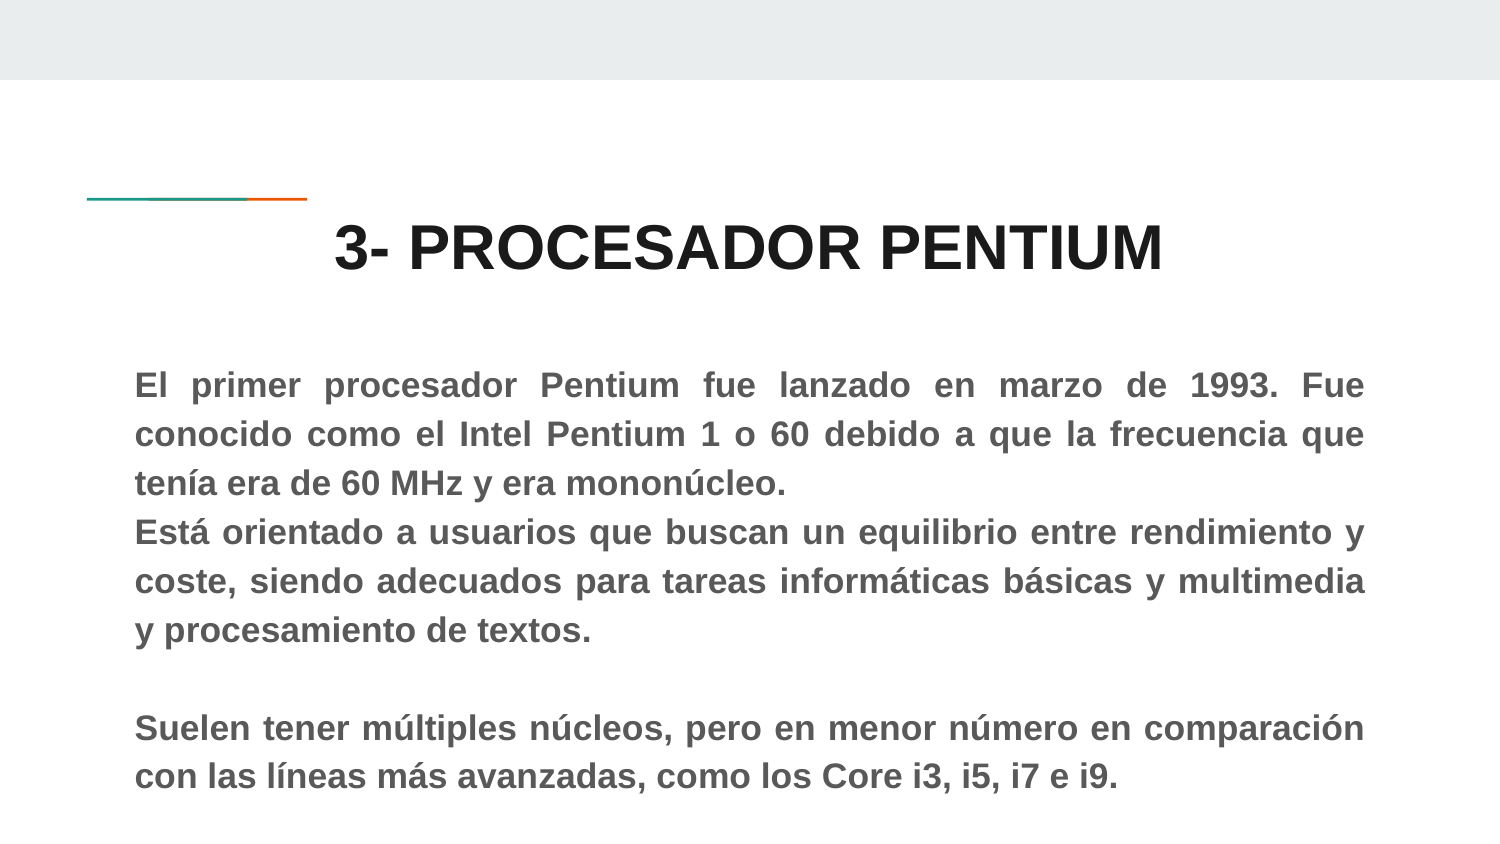

# 3- PROCESADOR PENTIUM
El primer procesador Pentium fue lanzado en marzo de 1993. Fue conocido como el Intel Pentium 1 o 60 debido a que la frecuencia que tenía era de 60 MHz y era mononúcleo.
Está orientado a usuarios que buscan un equilibrio entre rendimiento y coste, siendo adecuados para tareas informáticas básicas y multimedia y procesamiento de textos.

Suelen tener múltiples núcleos, pero en menor número en comparación con las líneas más avanzadas, como los Core i3, i5, i7 e i9.